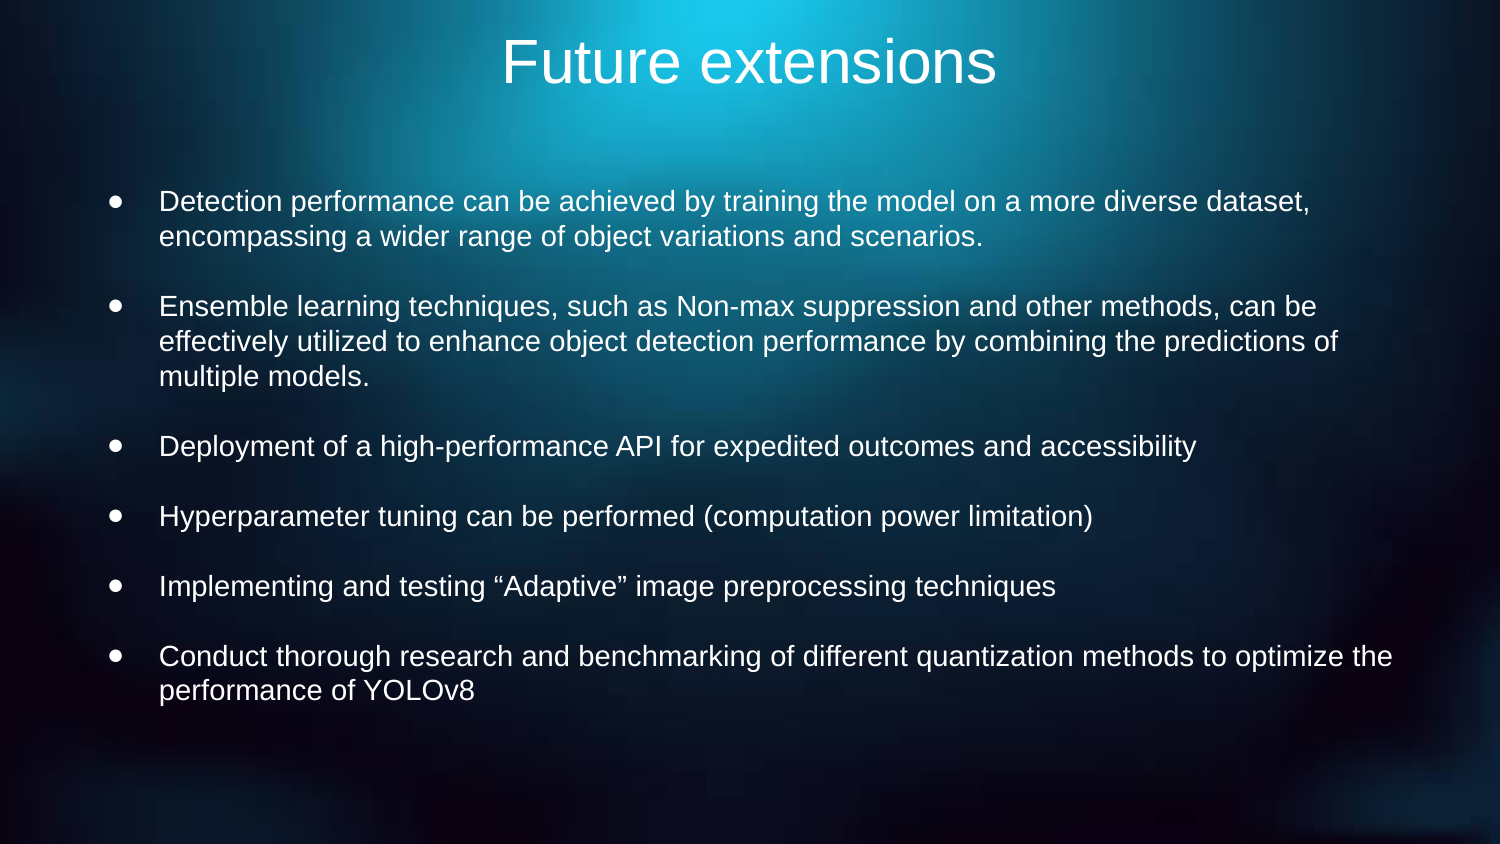

Future extensions
Detection performance can be achieved by training the model on a more diverse dataset, encompassing a wider range of object variations and scenarios.

Ensemble learning techniques, such as Non-max suppression and other methods, can be effectively utilized to enhance object detection performance by combining the predictions of multiple models.

Deployment of a high-performance API for expedited outcomes and accessibility

Hyperparameter tuning can be performed (computation power limitation)

Implementing and testing “Adaptive” image preprocessing techniques

Conduct thorough research and benchmarking of different quantization methods to optimize the performance of YOLOv8